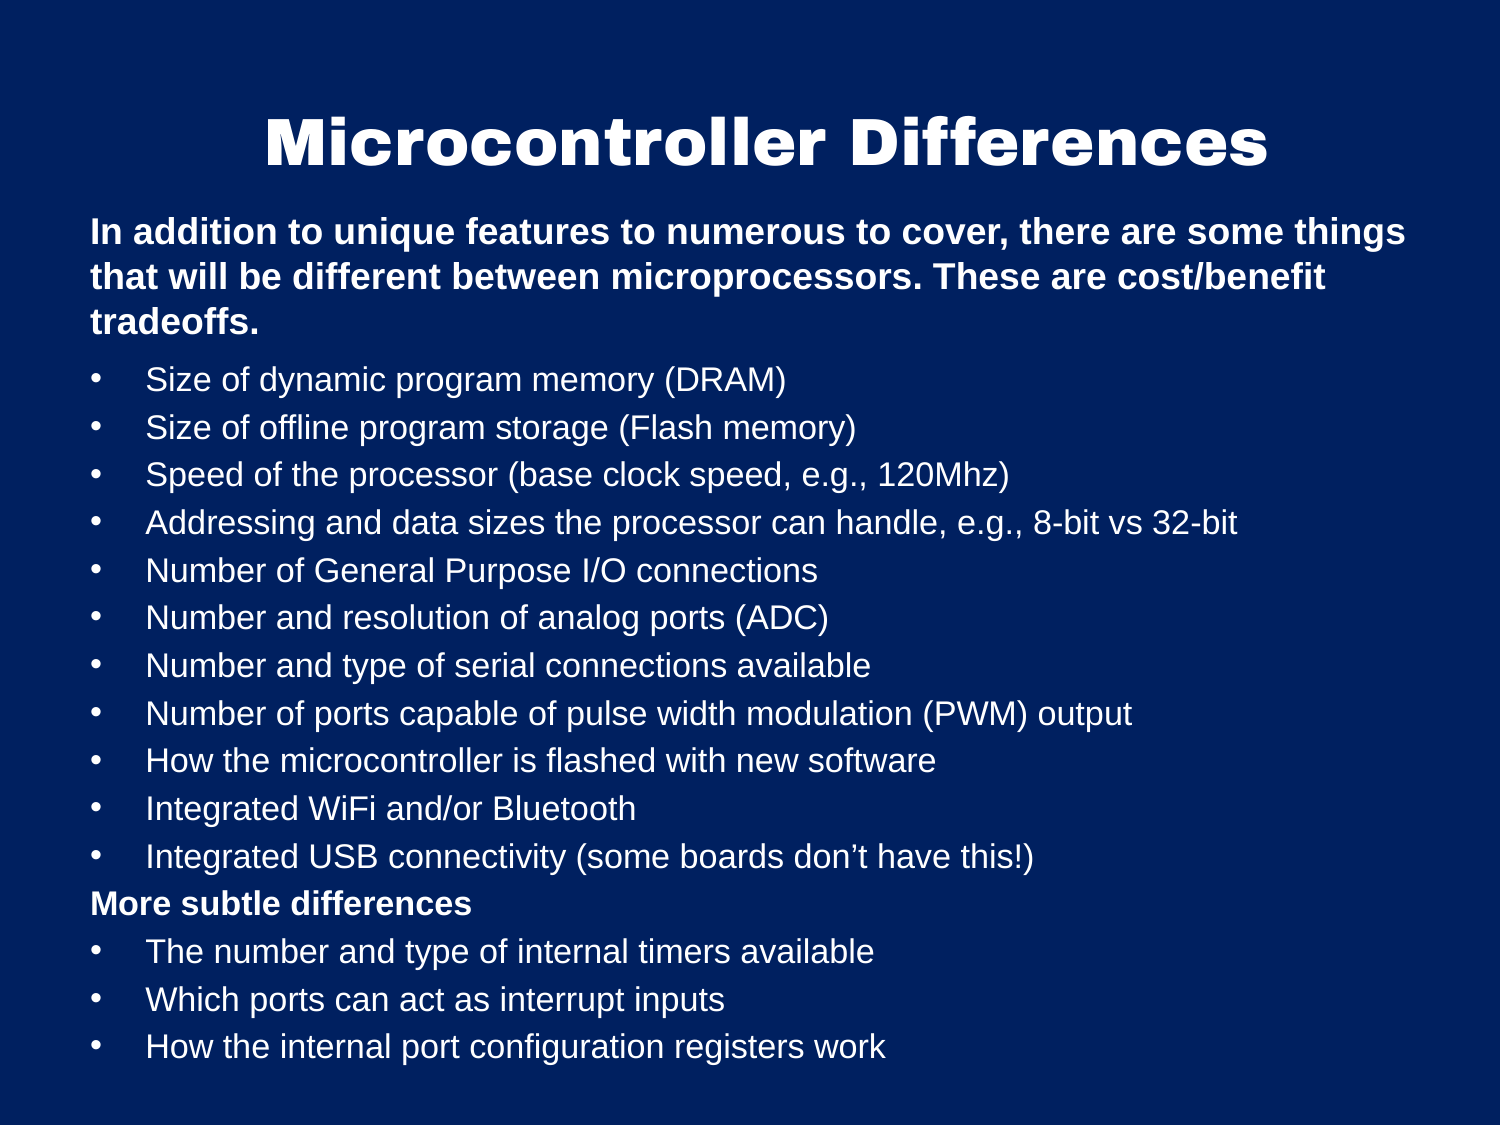

# Microcontroller Differences
In addition to unique features to numerous to cover, there are some things that will be different between microprocessors. These are cost/benefit tradeoffs.
Size of dynamic program memory (DRAM)
Size of offline program storage (Flash memory)
Speed of the processor (base clock speed, e.g., 120Mhz)
Addressing and data sizes the processor can handle, e.g., 8-bit vs 32-bit
Number of General Purpose I/O connections
Number and resolution of analog ports (ADC)
Number and type of serial connections available
Number of ports capable of pulse width modulation (PWM) output
How the microcontroller is flashed with new software
Integrated WiFi and/or Bluetooth
Integrated USB connectivity (some boards don’t have this!)
More subtle differences
The number and type of internal timers available
Which ports can act as interrupt inputs
How the internal port configuration registers work